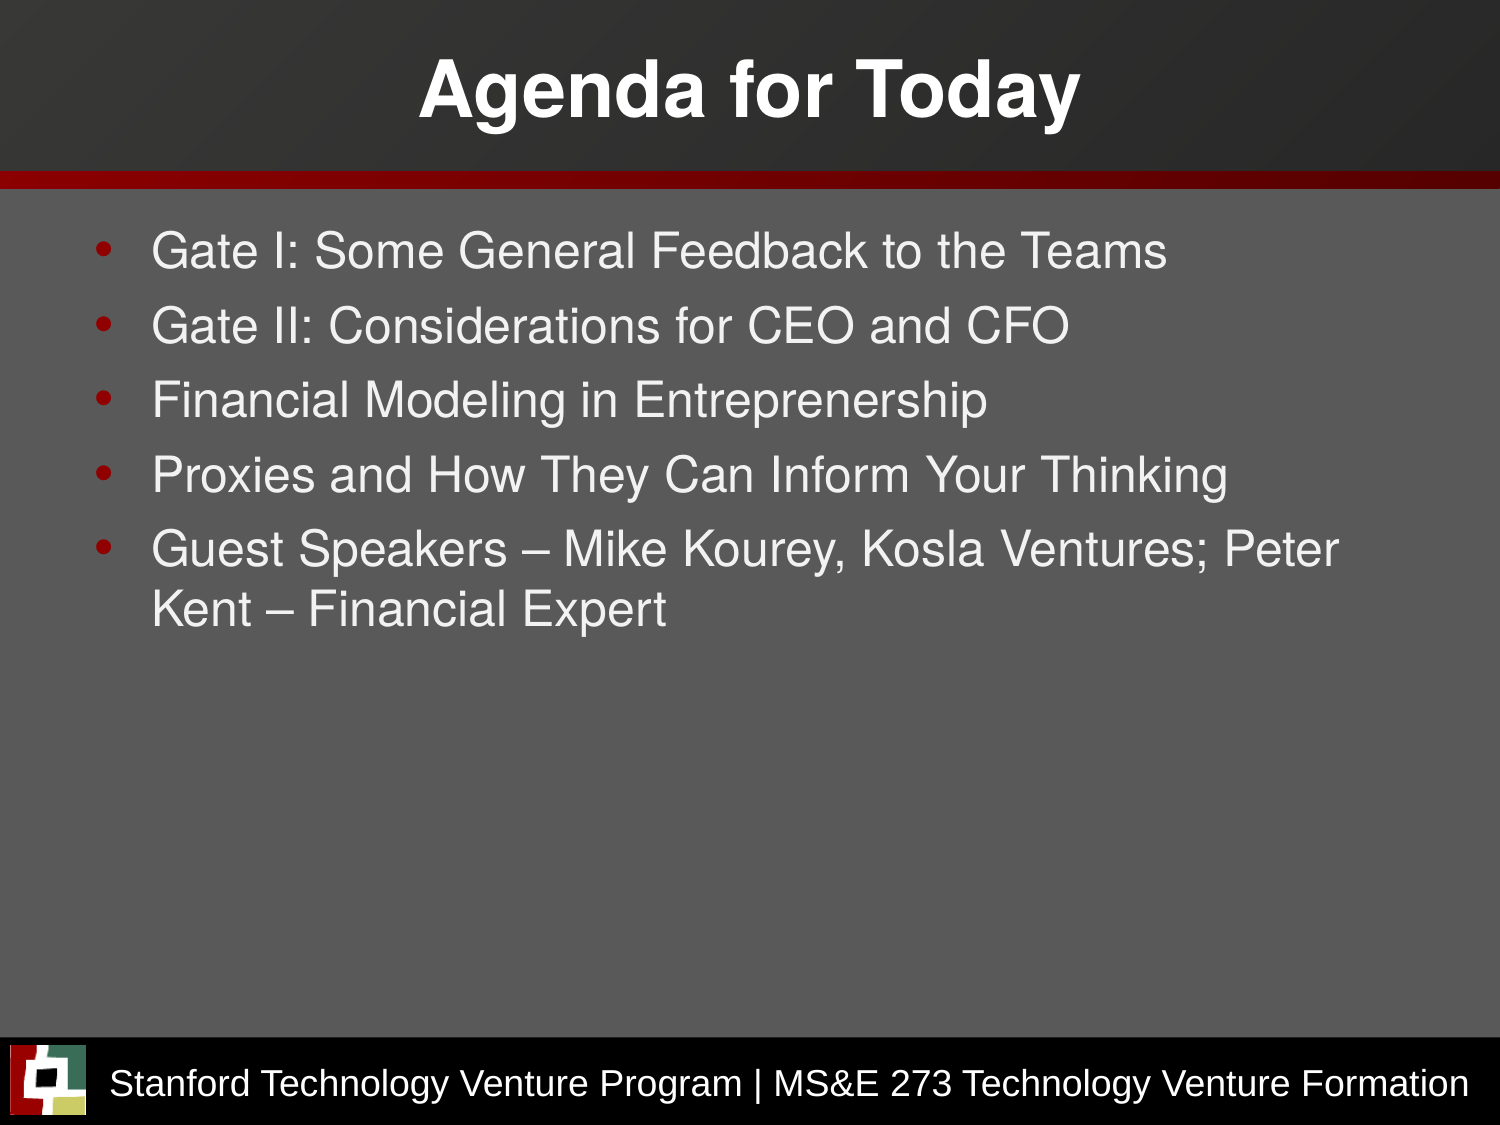

# Agenda for Today
Gate I: Some General Feedback to the Teams
Gate II: Considerations for CEO and CFO
Financial Modeling in Entreprenership
Proxies and How They Can Inform Your Thinking
Guest Speakers – Mike Kourey, Kosla Ventures; Peter Kent – Financial Expert